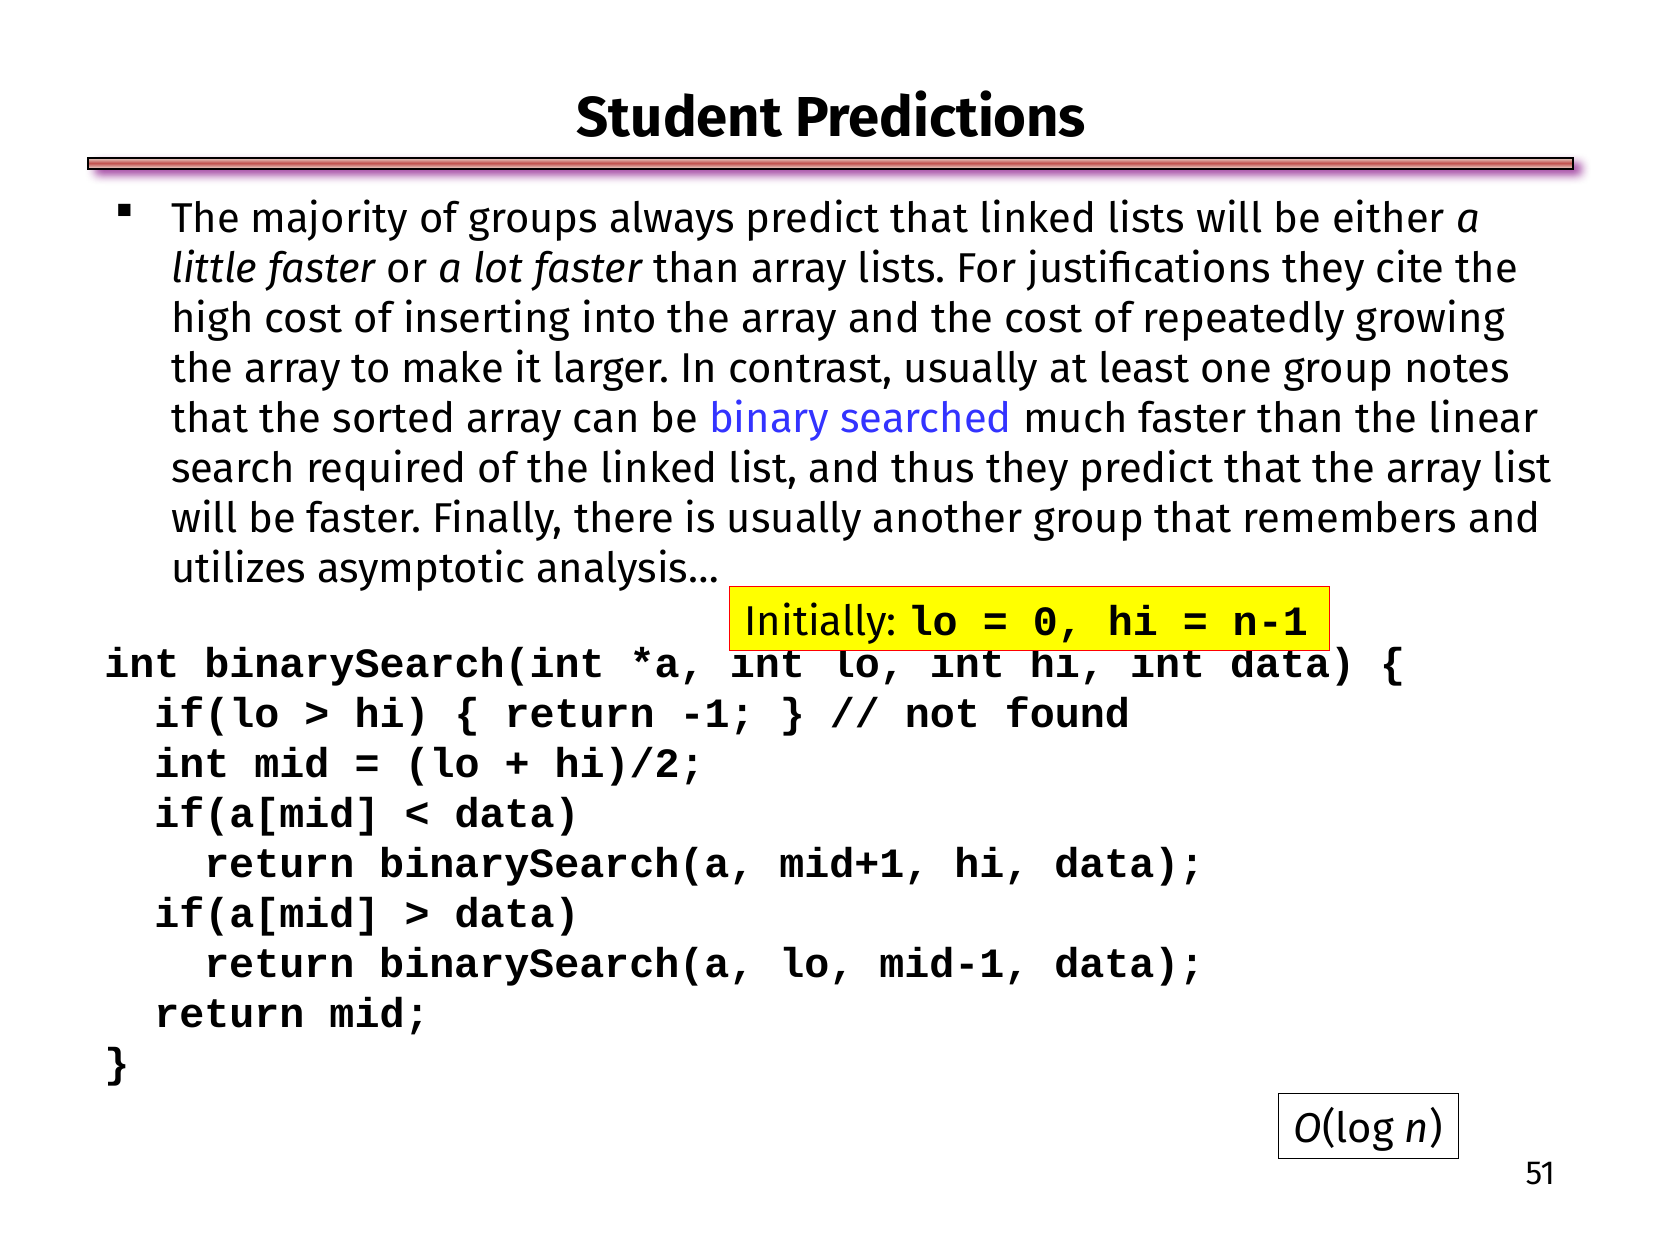

Student Predictions
The majority of groups always predict that linked lists will be either a little faster or a lot faster than array lists. For justifications they cite the high cost of inserting into the array and the cost of repeatedly growing the array to make it larger. In contrast, usually at least one group notes that the sorted array can be binary searched much faster than the linear search required of the linked list, and thus they predict that the array list will be faster. Finally, there is usually another group that remembers and utilizes asymptotic analysis…

int binarySearch(int *a, int lo, int hi, int data) {
  if(lo > hi) { return -1; } // not found
  int mid = (lo + hi)/2;
  if(a[mid] < data)
    return binarySearch(a, mid+1, hi, data);
  if(a[mid] > data)
    return binarySearch(a, lo, mid-1, data);
  return mid;
}
Initially: lo = 0, hi = n-1
O(log n)
51